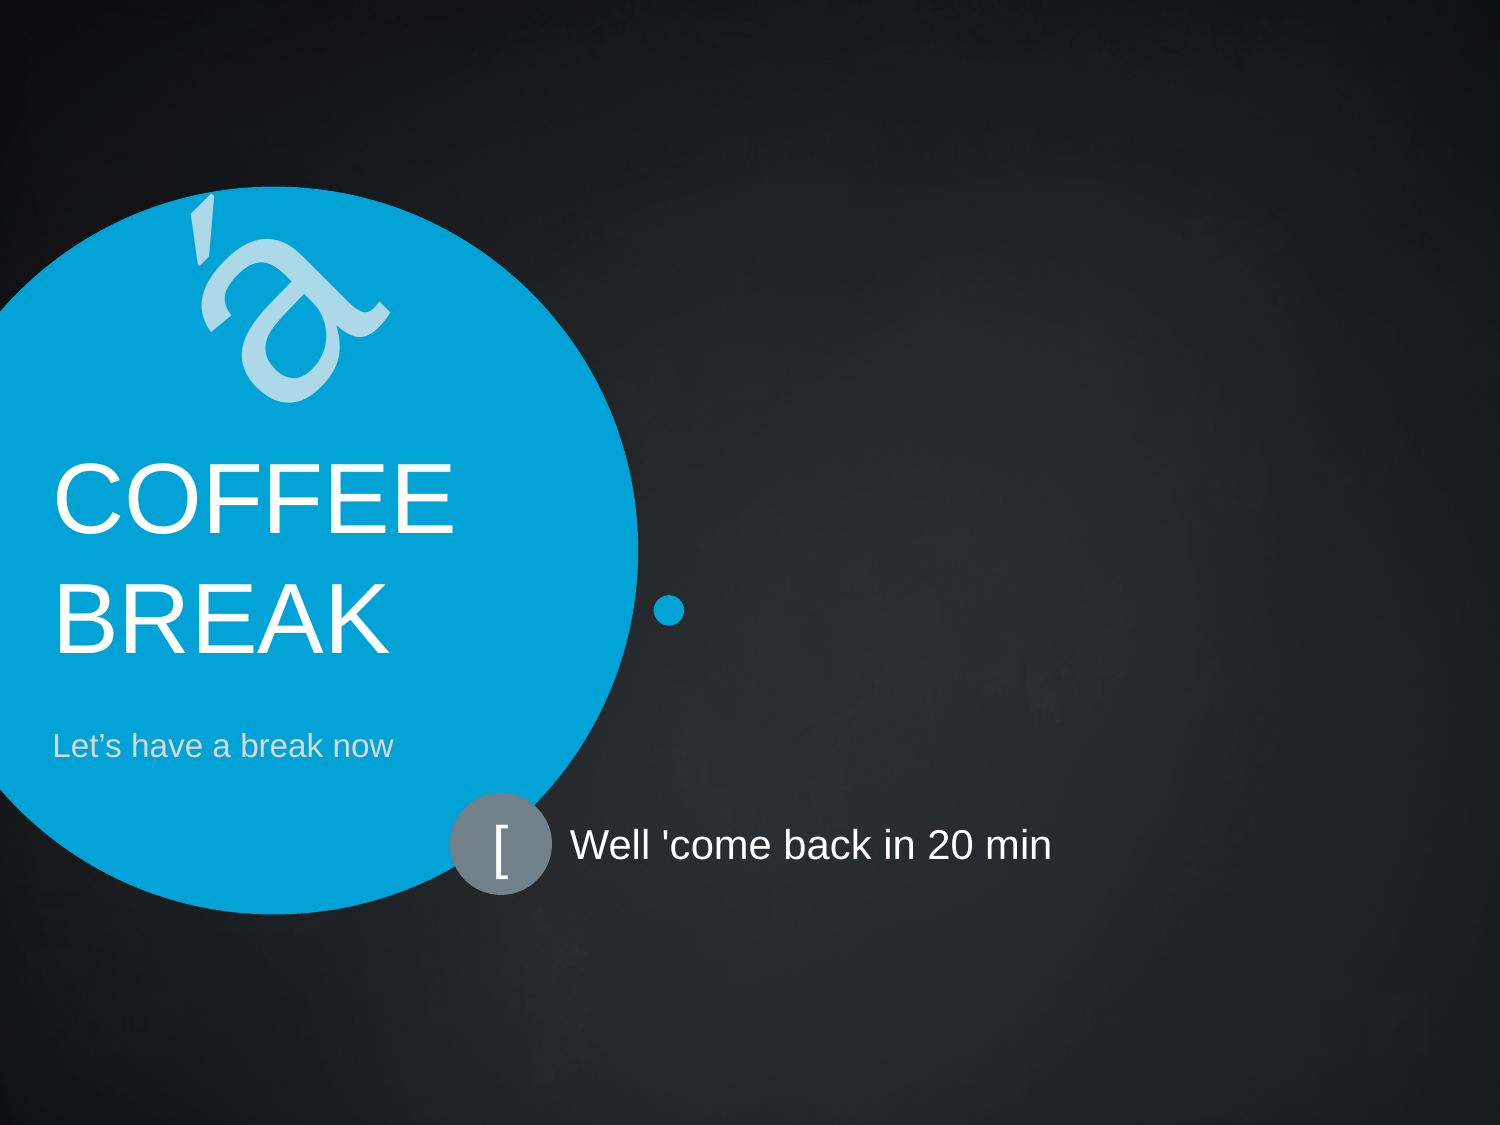

á

COFFEE BREAK
Let’s have a break now

[
Well 'come back in 20 min